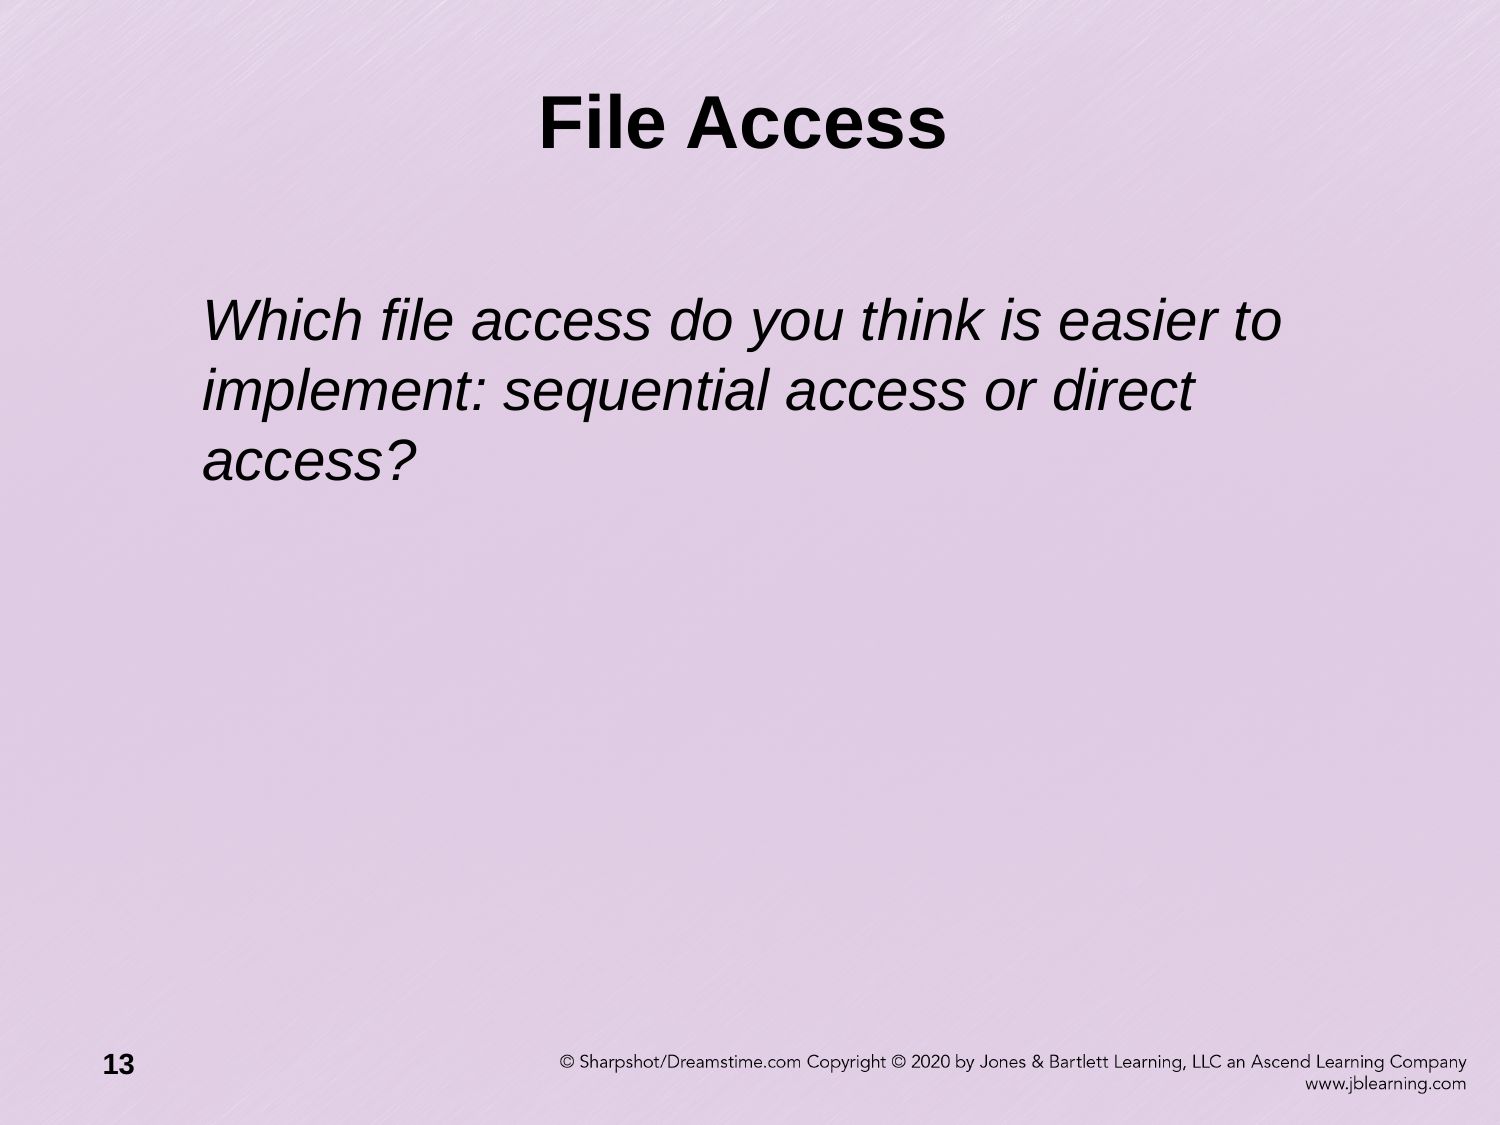

# File Access
Which file access do you think is easier to implement: sequential access or direct access?
13